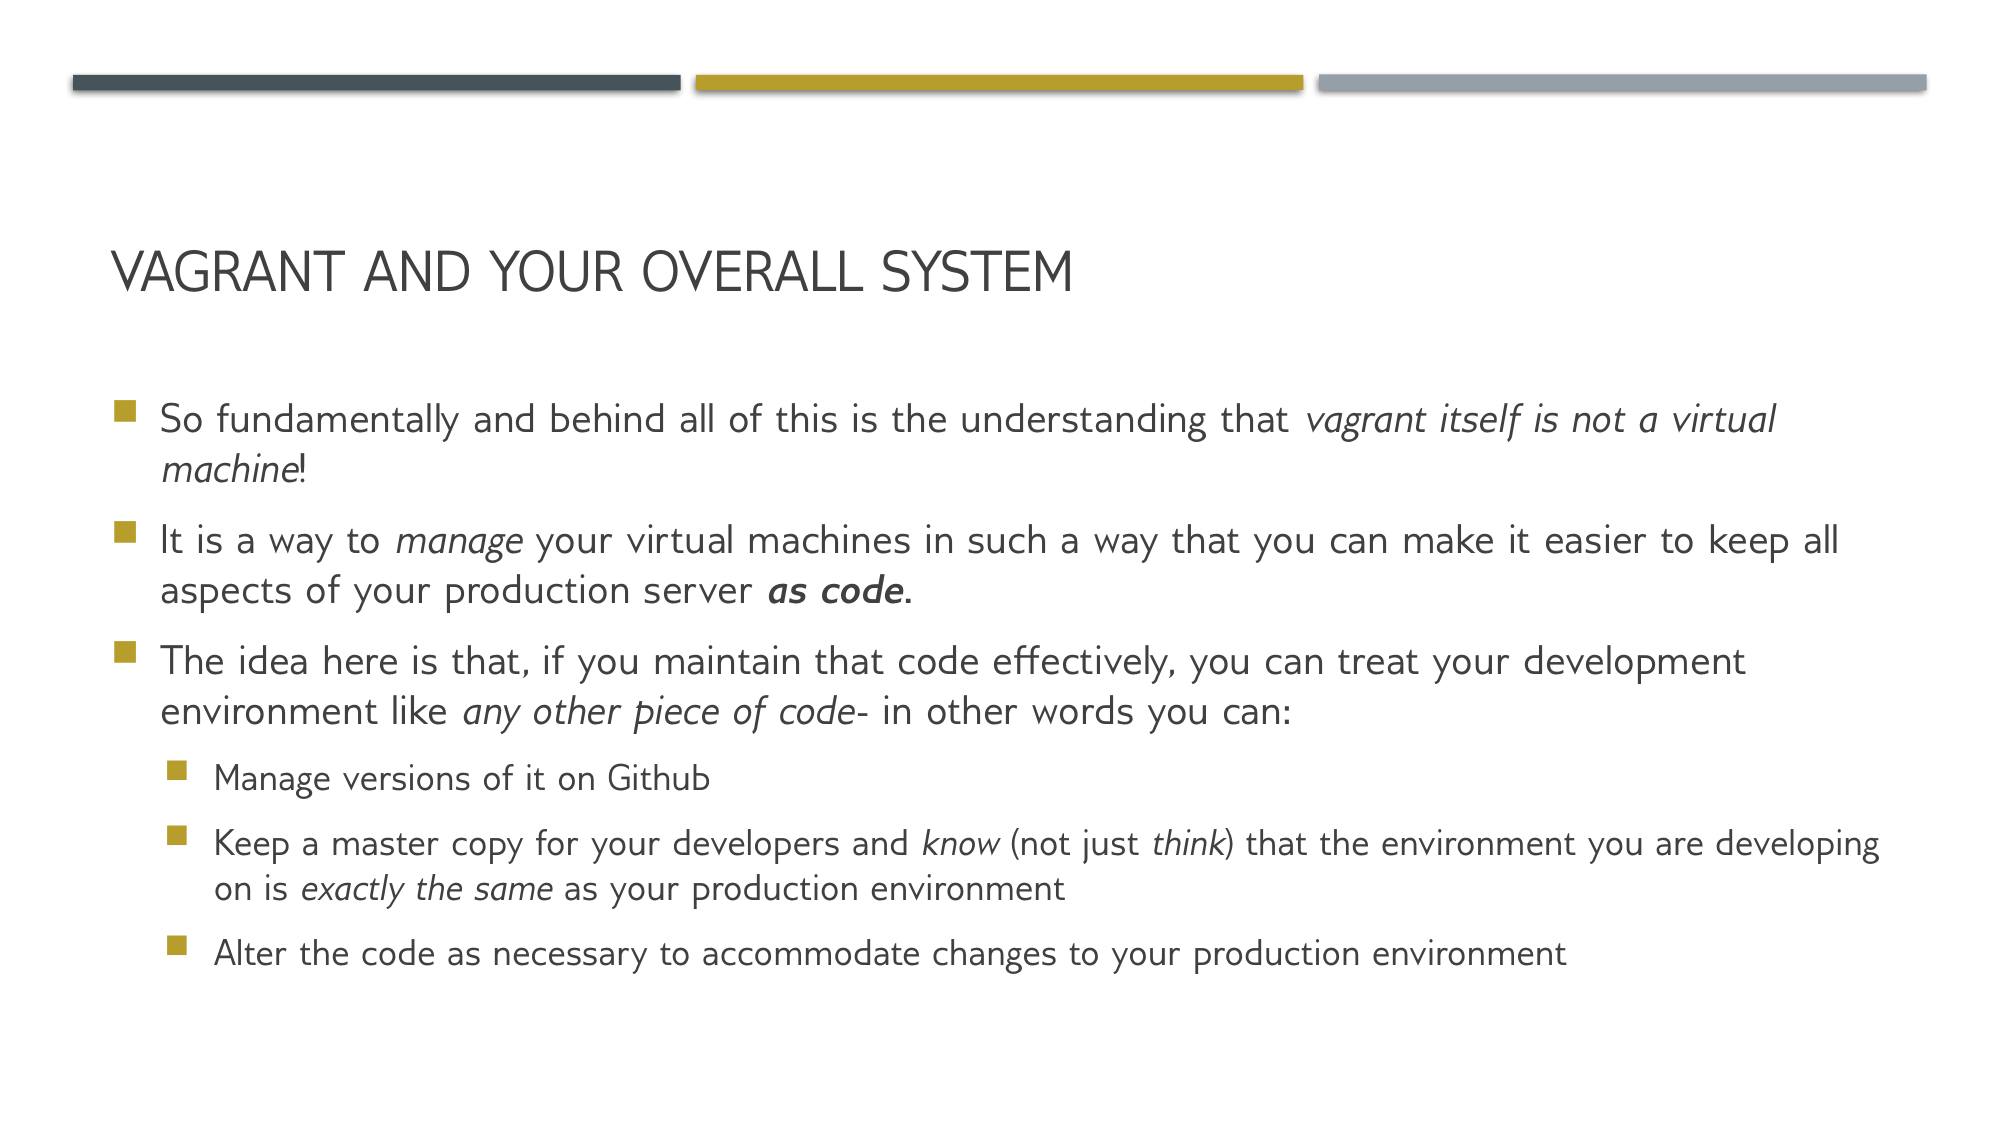

# Vagrant and your overall system

So fundamentally and behind all of this is the understanding that vagrant itself is not a virtual machine!
It is a way to manage your virtual machines in such a way that you can make it easier to keep all aspects of your production server as code.
The idea here is that, if you maintain that code effectively, you can treat your development environment like any other piece of code- in other words you can:
Manage versions of it on Github
Keep a master copy for your developers and know (not just think) that the environment you are developing on is exactly the same as your production environment
Alter the code as necessary to accommodate changes to your production environment